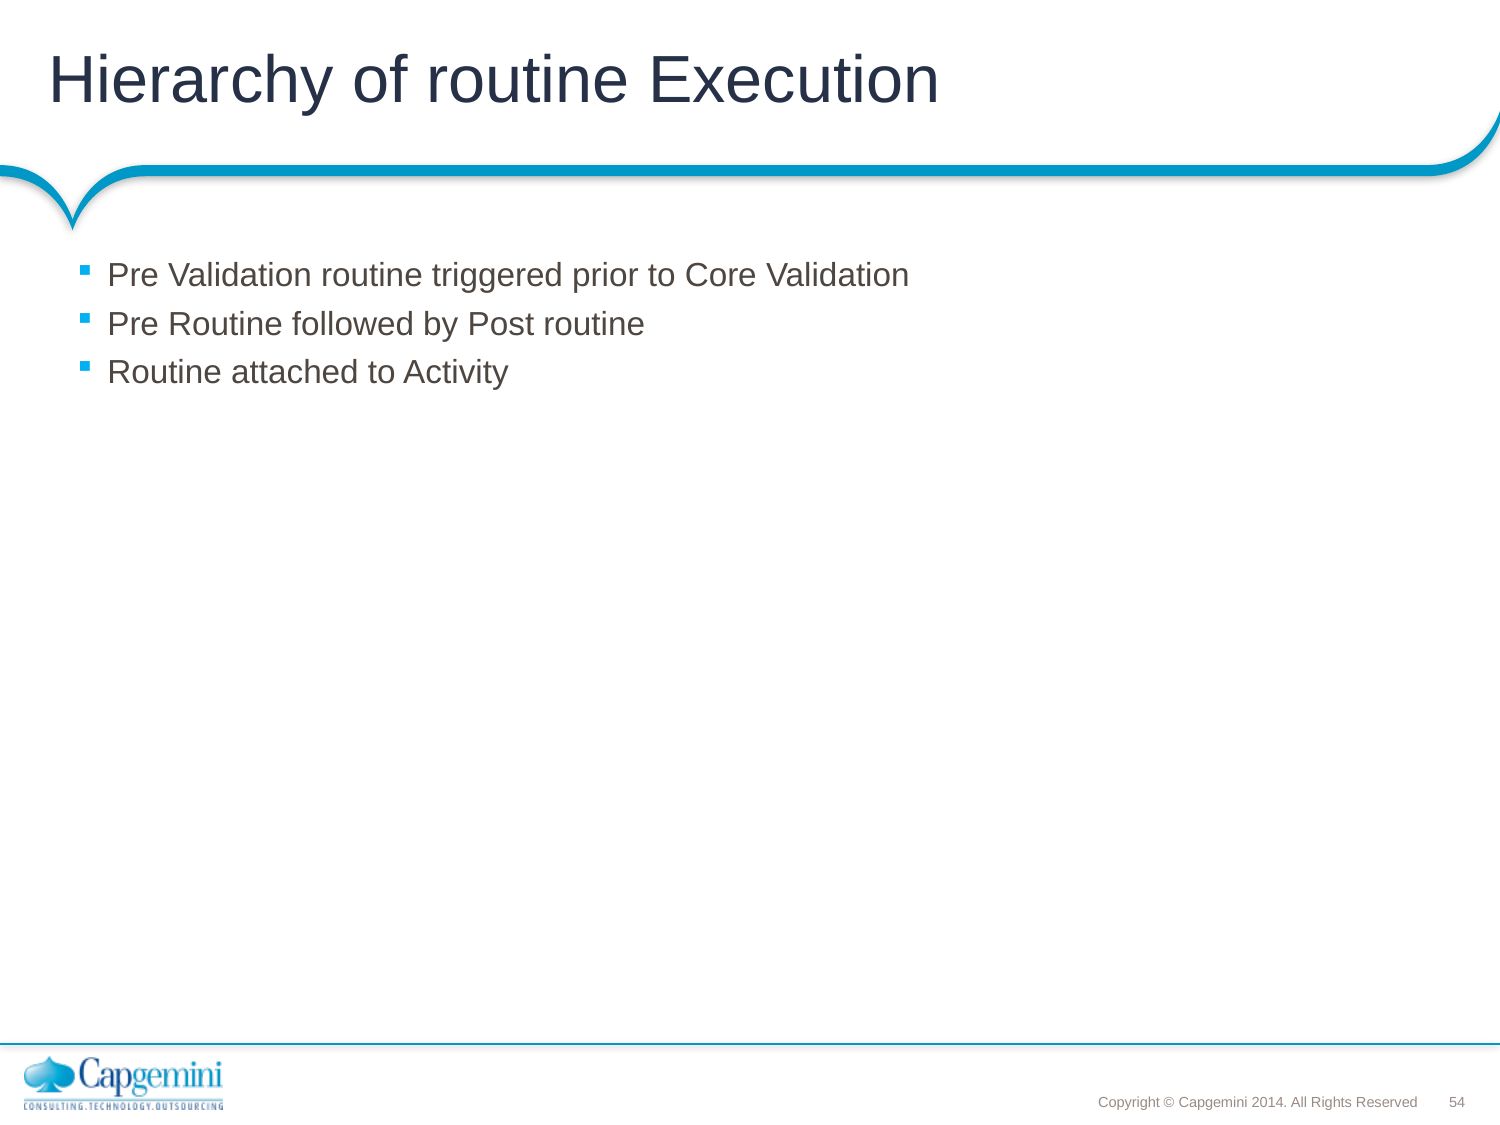

# Hierarchy of routine Execution
Pre Validation routine triggered prior to Core Validation
Pre Routine followed by Post routine
Routine attached to Activity